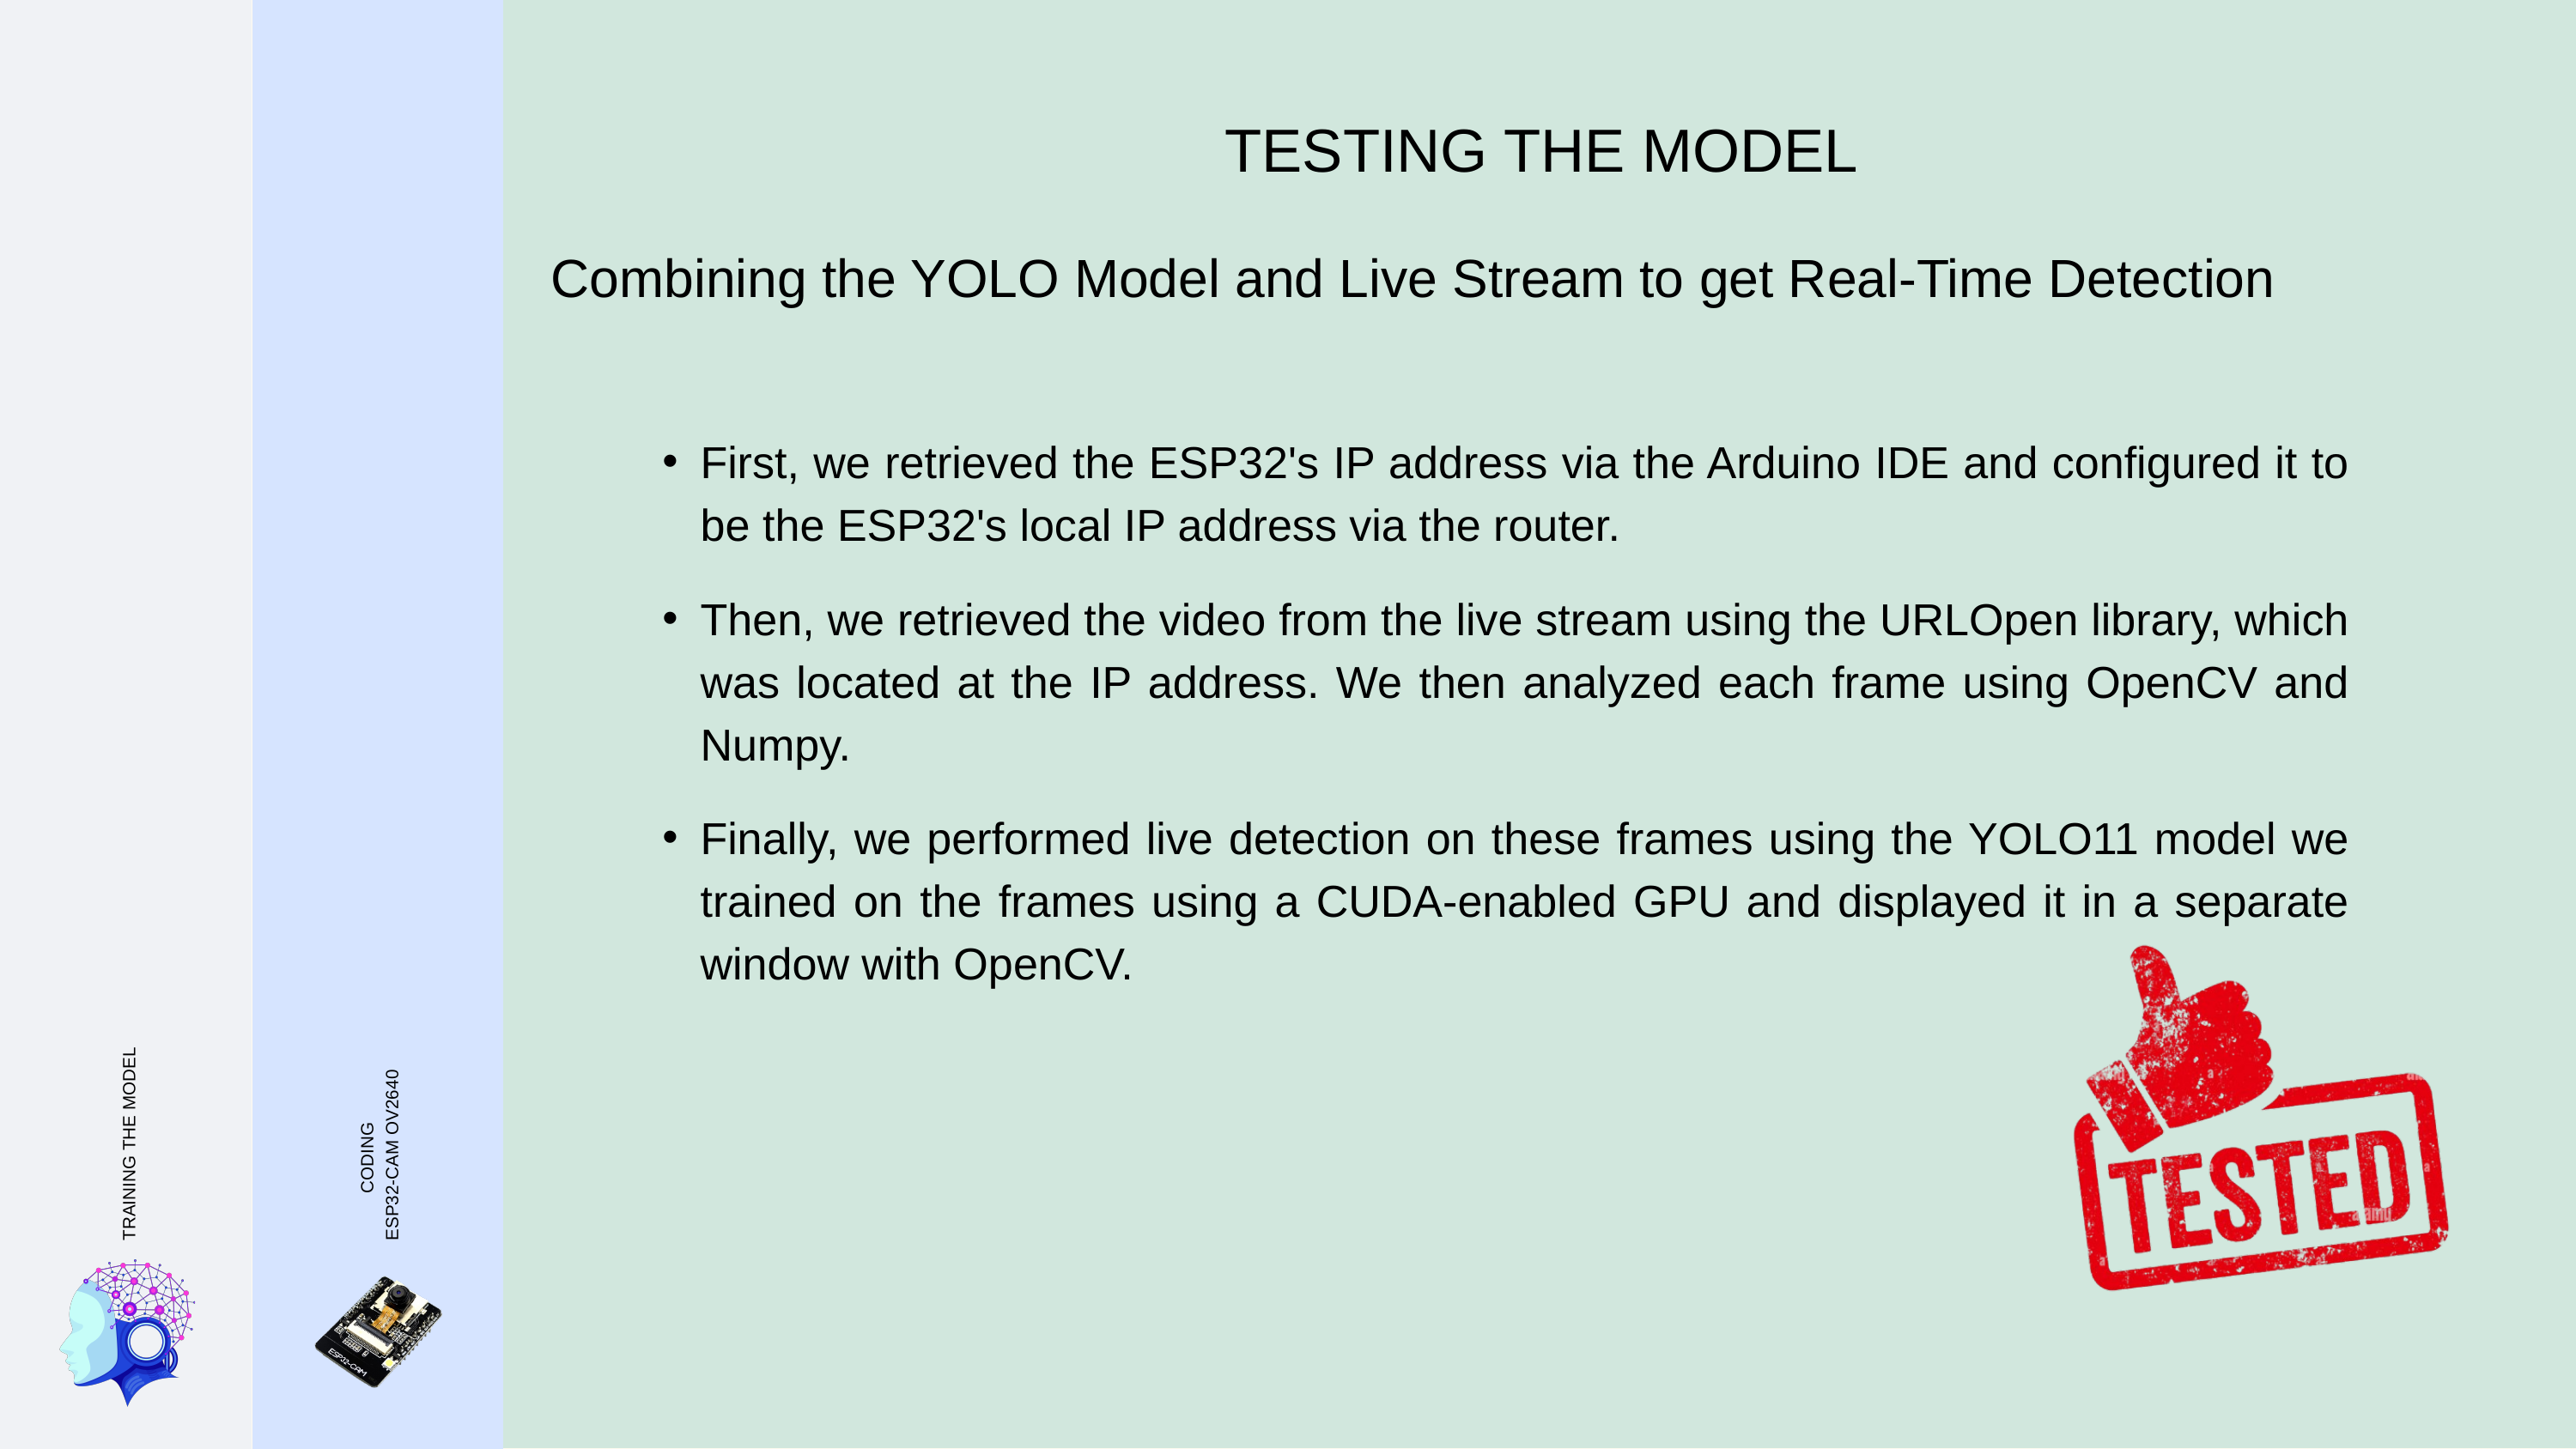

TESTING THE MODEL
Combining the YOLO Model and Live Stream to get Real-Time Detection
First, we retrieved the ESP32's IP address via the Arduino IDE and configured it to be the ESP32's local IP address via the router.
Then, we retrieved the video from the live stream using the URLOpen library, which was located at the IP address. We then analyzed each frame using OpenCV and Numpy.
Finally, we performed live detection on these frames using the YOLO11 model we trained on the frames using a CUDA-enabled GPU and displayed it in a separate window with OpenCV.

TRAINING THE MODEL
CODING
 ESP32-CAM OV2640